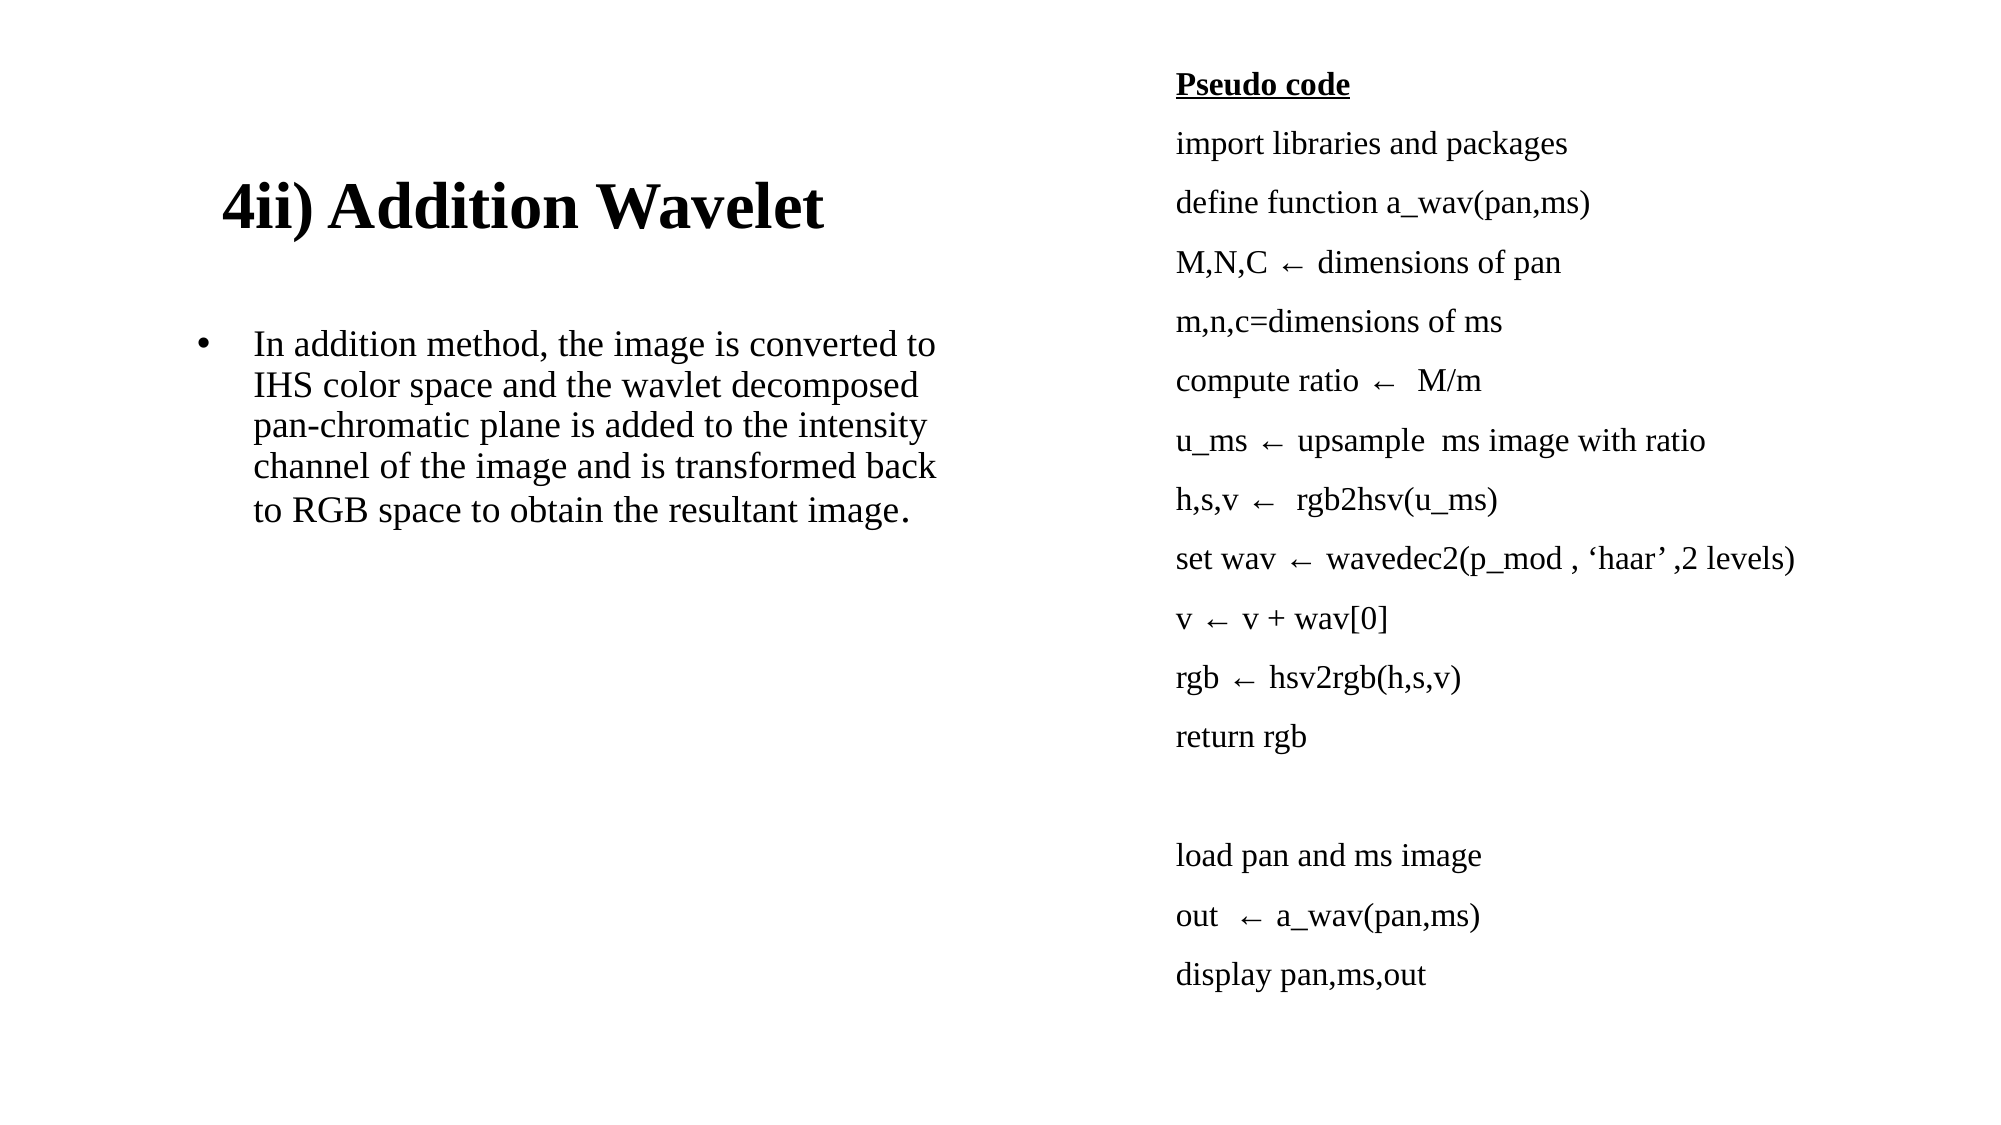

Pseudo code
import libraries and packages
define function a_wav(pan,ms)
M,N,C ← dimensions of pan
m,n,c=dimensions of ms
compute ratio ←  M/m
u_ms ← upsample  ms image with ratio
h,s,v ←  rgb2hsv(u_ms)
set wav ← wavedec2(p_mod , ‘haar’ ,2 levels)
v ← v + wav[0]
rgb ← hsv2rgb(h,s,v)
return rgb

load pan and ms image
out  ← a_wav(pan,ms)
display pan,ms,out

# 4ii) Addition Wavelet
In addition method, the image is converted to IHS color space and the wavlet decomposed pan-chromatic plane is added to the intensity channel of the image and is transformed back to RGB space to obtain the resultant image.